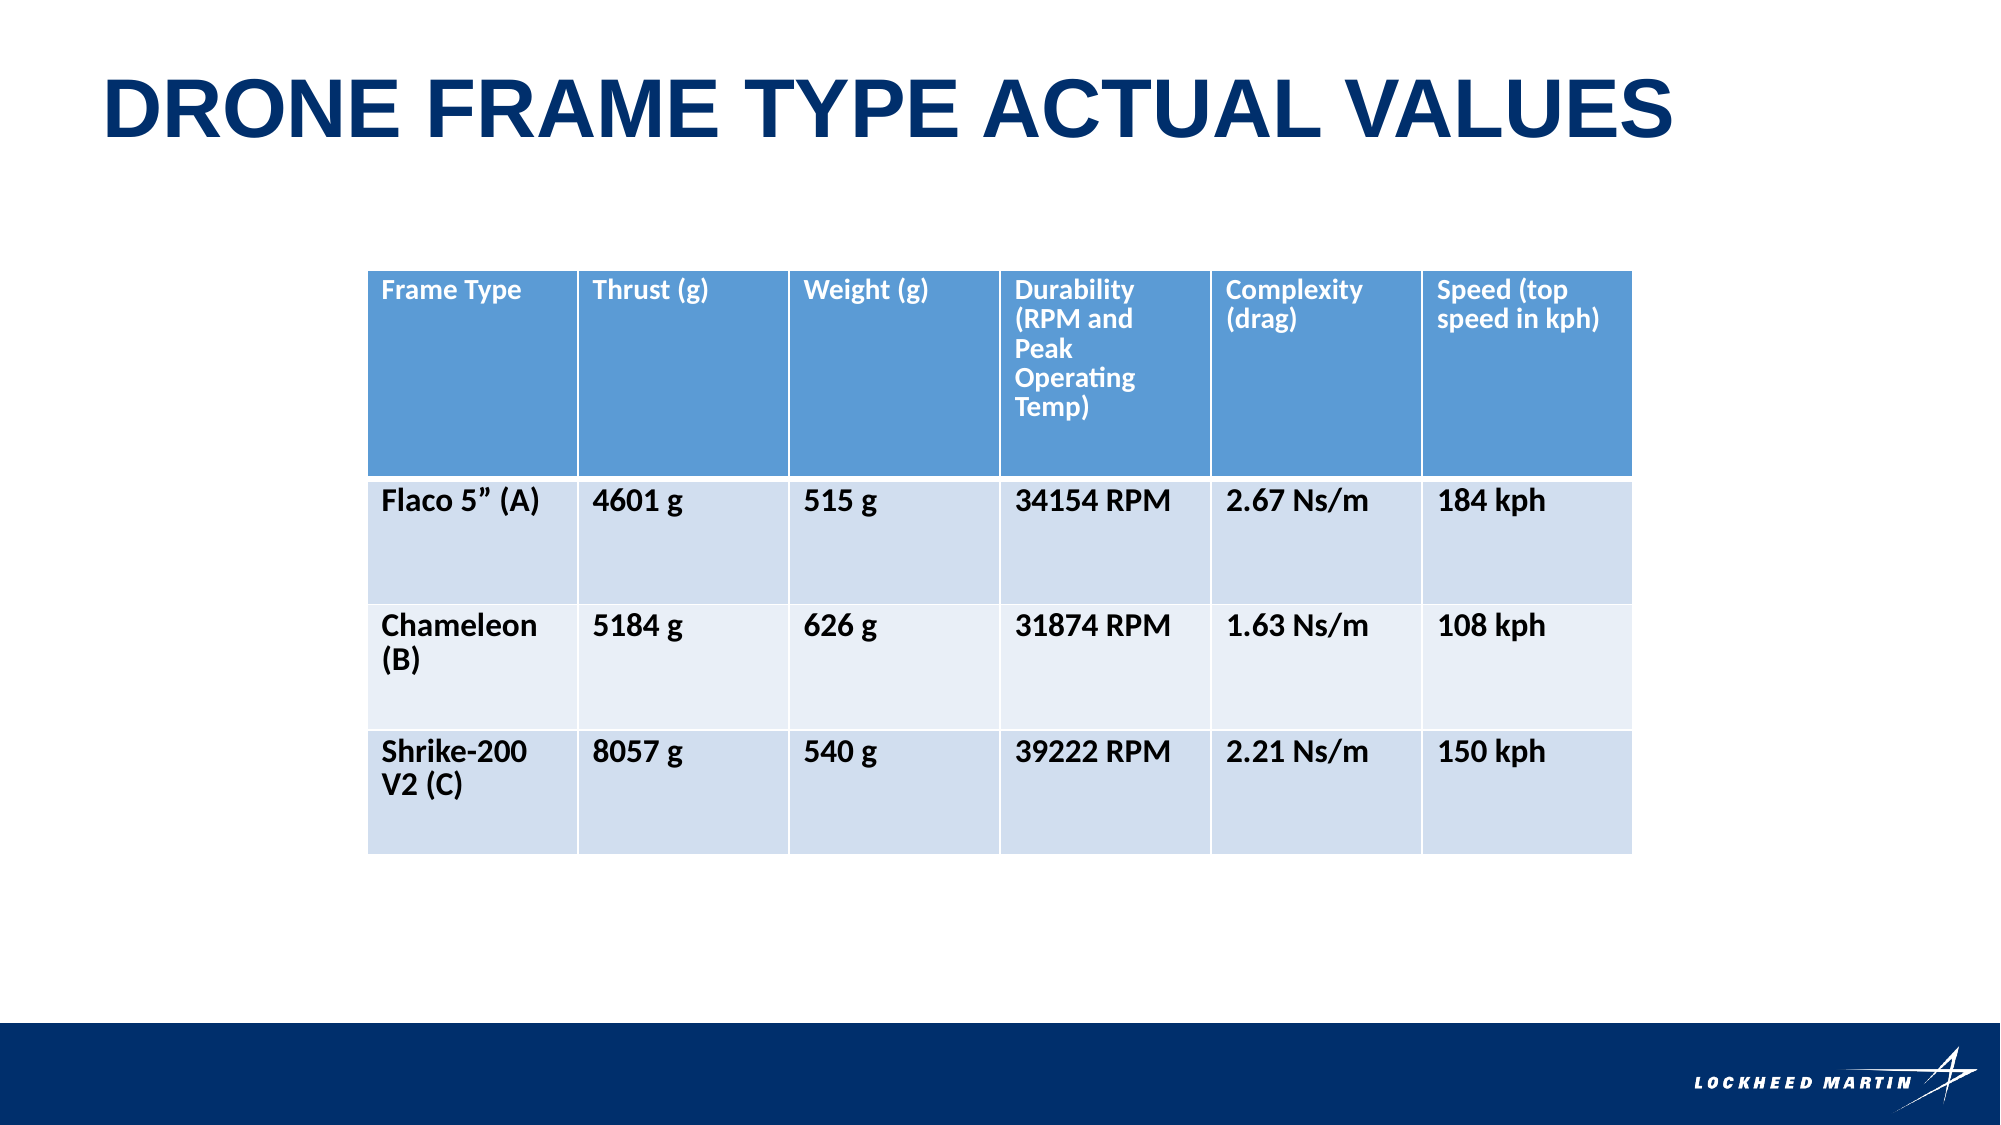

Drone frame type Actual Values
| Frame Type | Thrust (g) | Weight (g) | Durability (RPM and Peak Operating Temp) | Complexity (drag) | Speed (top speed in kph) |
| --- | --- | --- | --- | --- | --- |
| Flaco 5” (A) | 4601 g | 515 g | 34154 RPM | 2.67 Ns/m | 184 kph |
| Chameleon (B) | 5184 g | 626 g | 31874 RPM | 1.63 Ns/m | 108 kph |
| Shrike-200 V2 (C) | 8057 g | 540 g | 39222 RPM | 2.21 Ns/m | 150 kph |